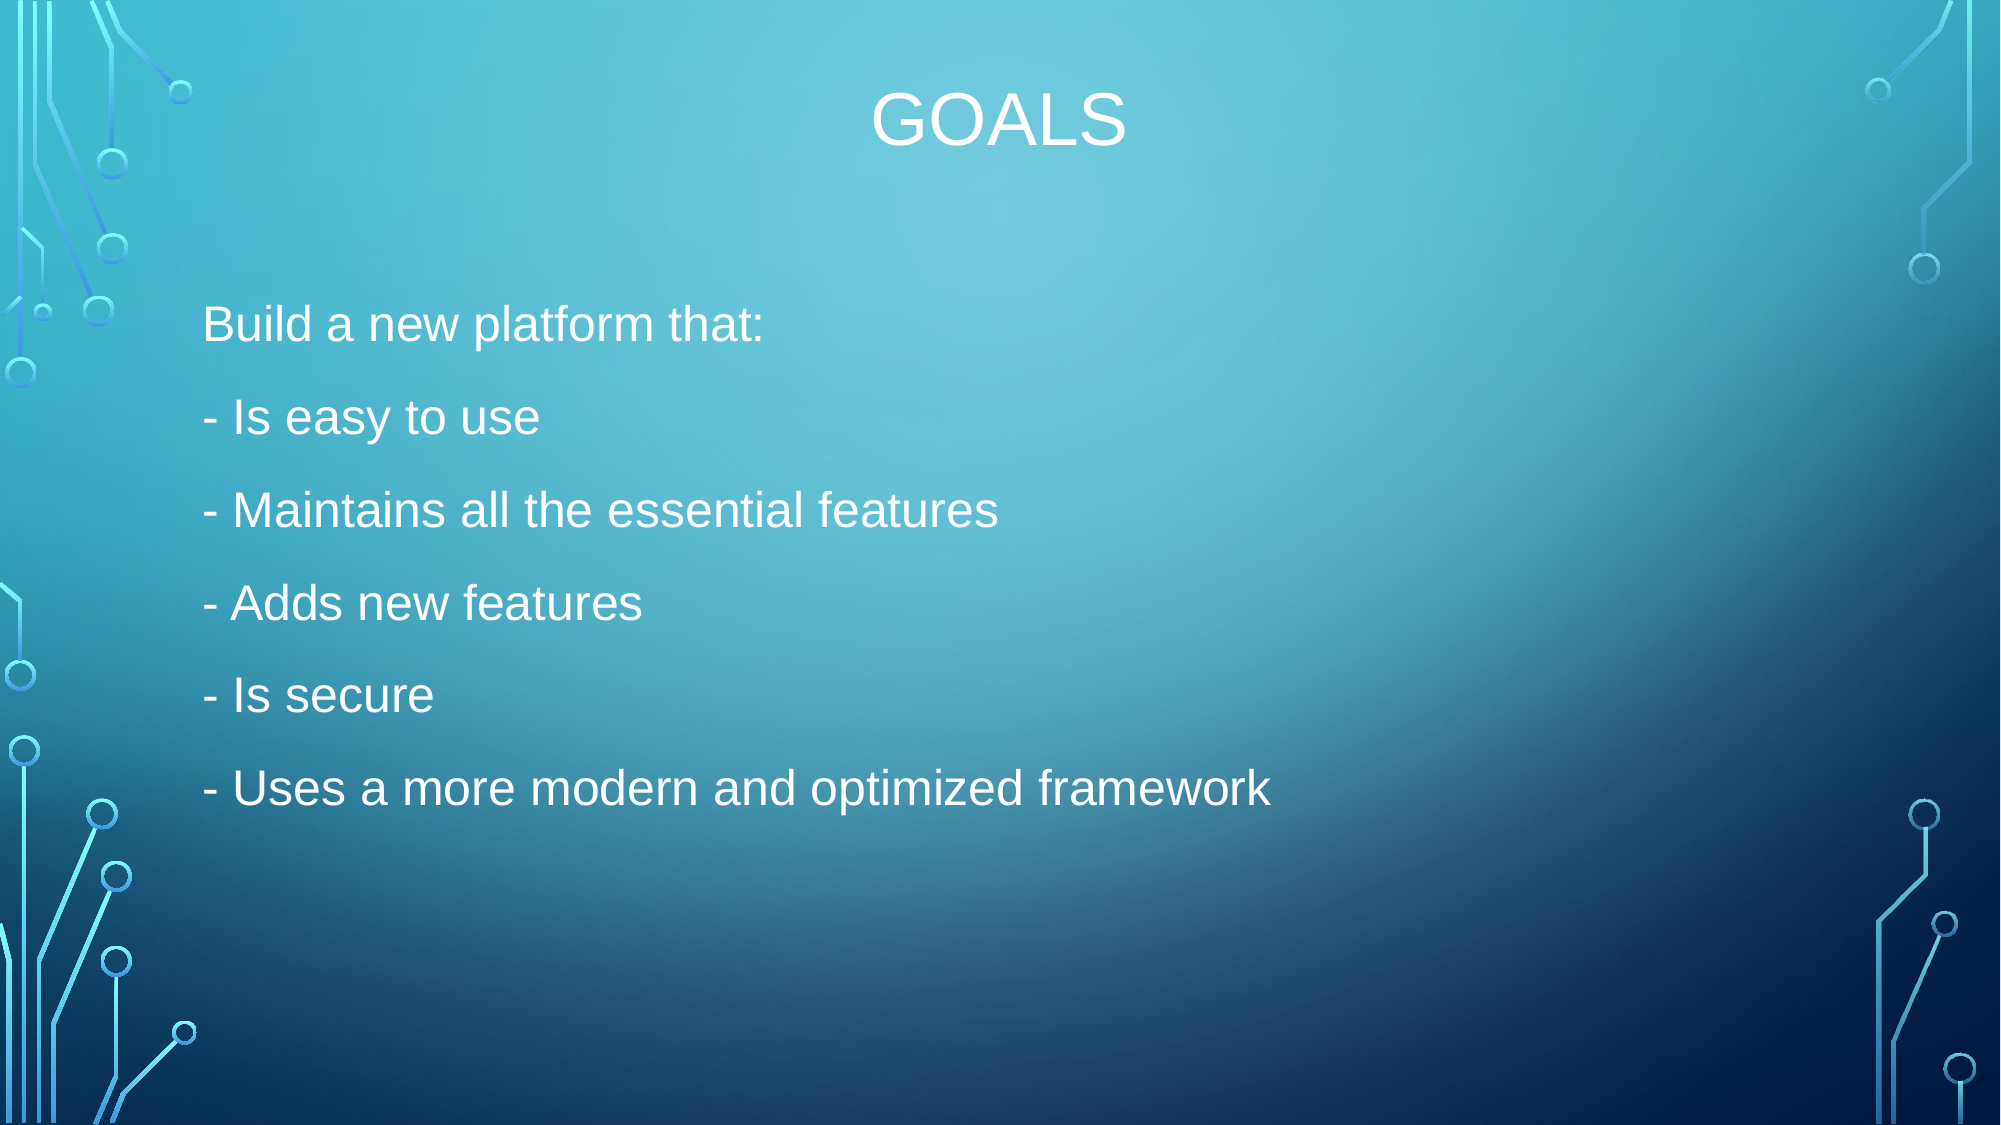

# Goals
Build a new platform that:
- Is easy to use
- Maintains all the essential features
- Adds new features
- Is secure
- Uses a more modern and optimized framework